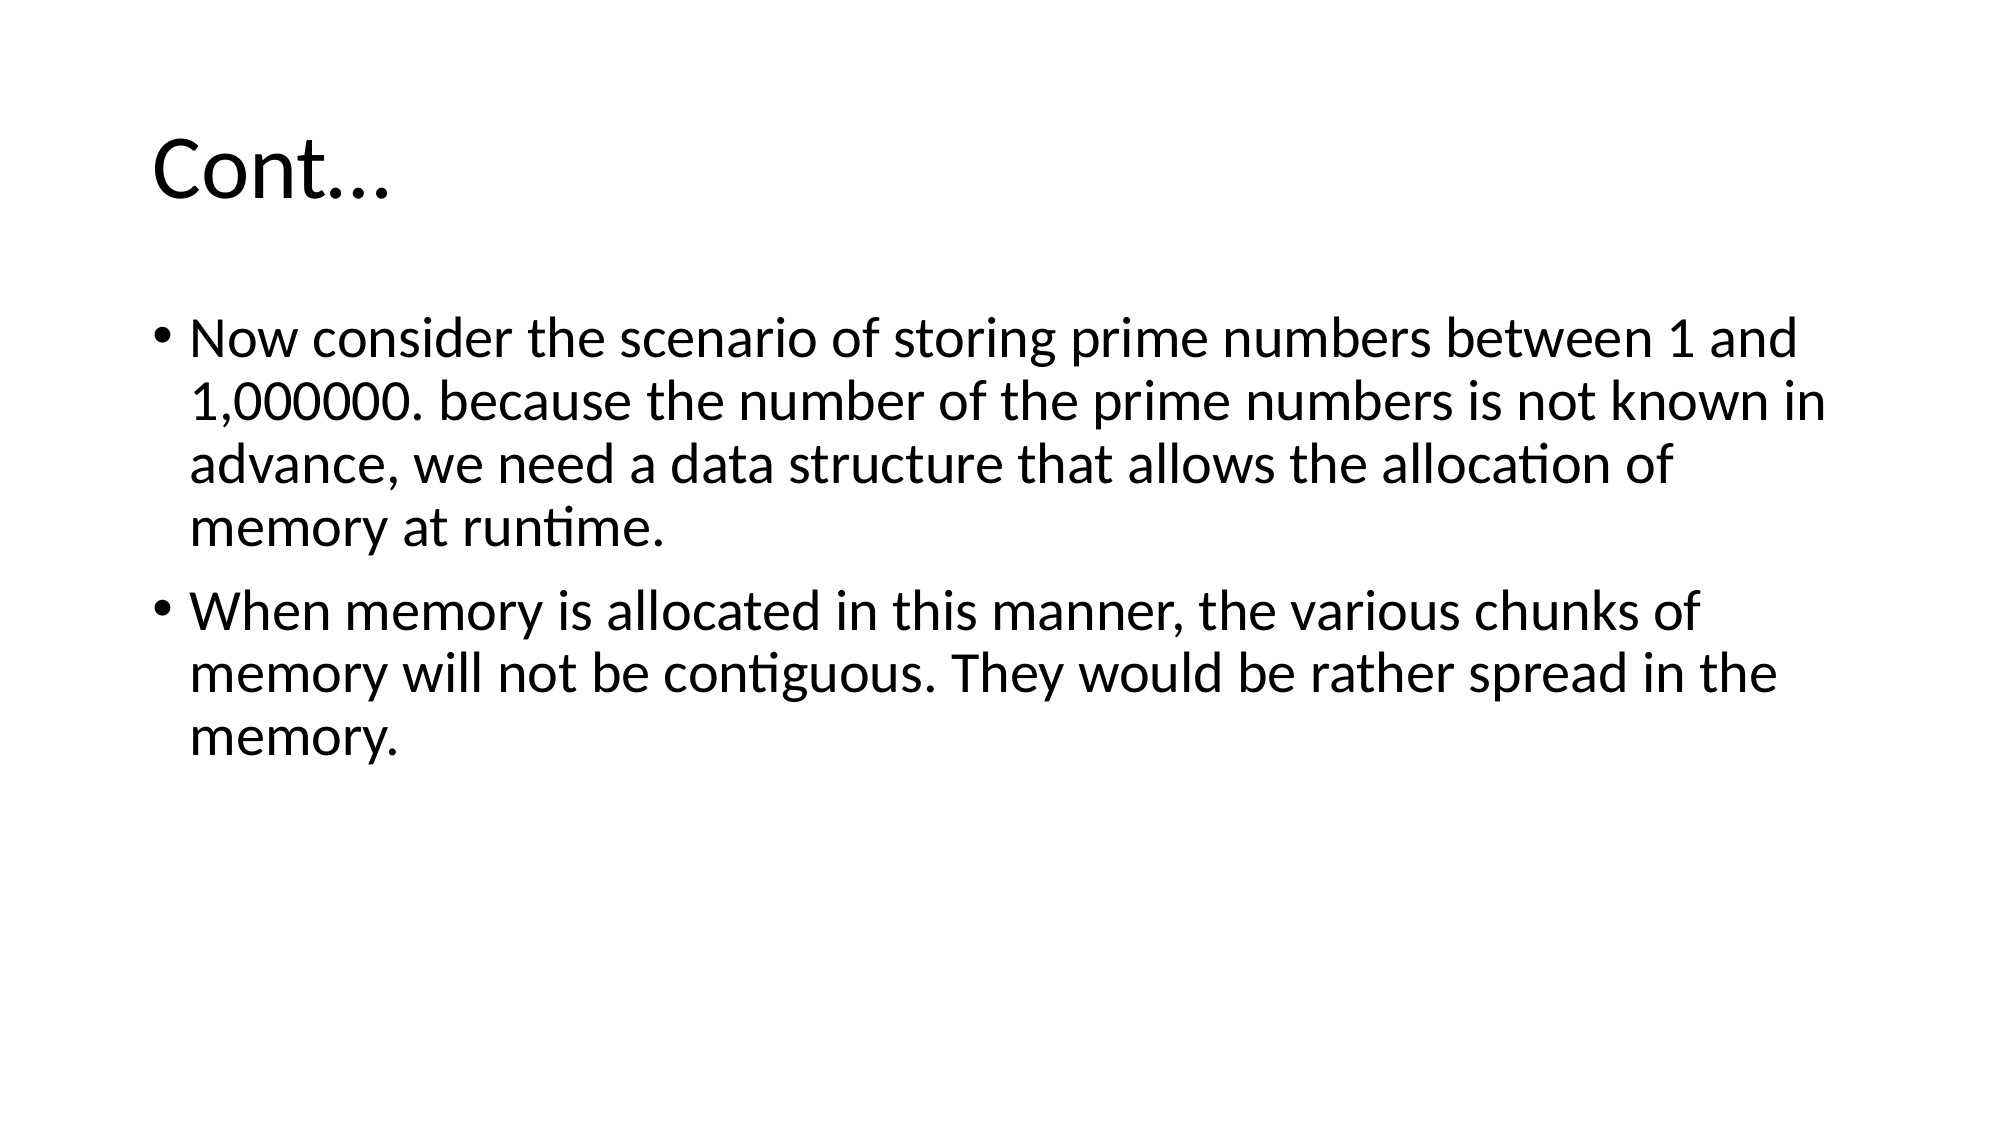

# Cont…
Now consider the scenario of storing prime numbers between 1 and 1,000000. because the number of the prime numbers is not known in advance, we need a data structure that allows the allocation of memory at runtime.
When memory is allocated in this manner, the various chunks of memory will not be contiguous. They would be rather spread in the memory.